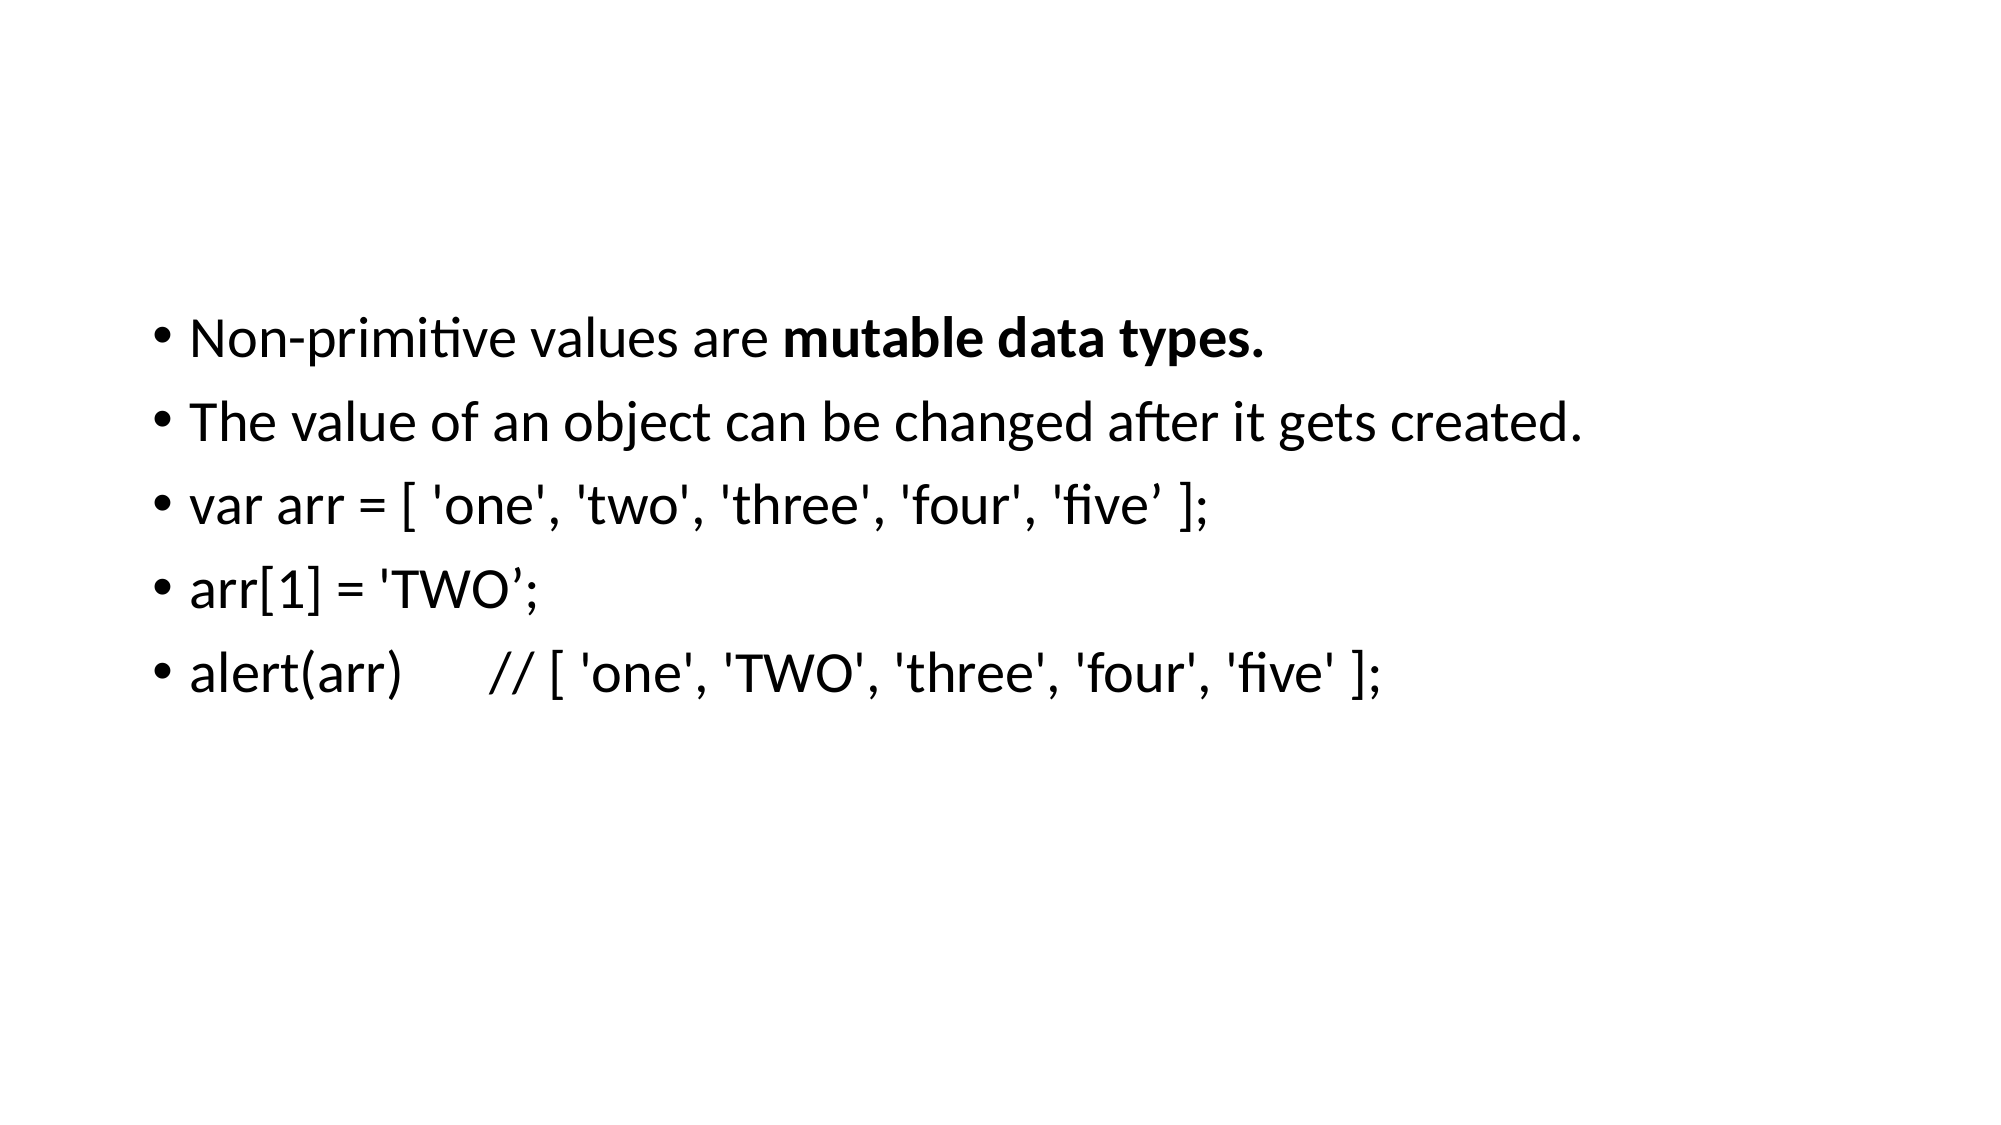

#
Non-primitive values are mutable data types.
The value of an object can be changed after it gets created.
var arr = [ 'one', 'two', 'three', 'four', 'five’ ];
arr[1] = 'TWO’;
alert(arr)	// [ 'one', 'TWO', 'three', 'four', 'five' ];